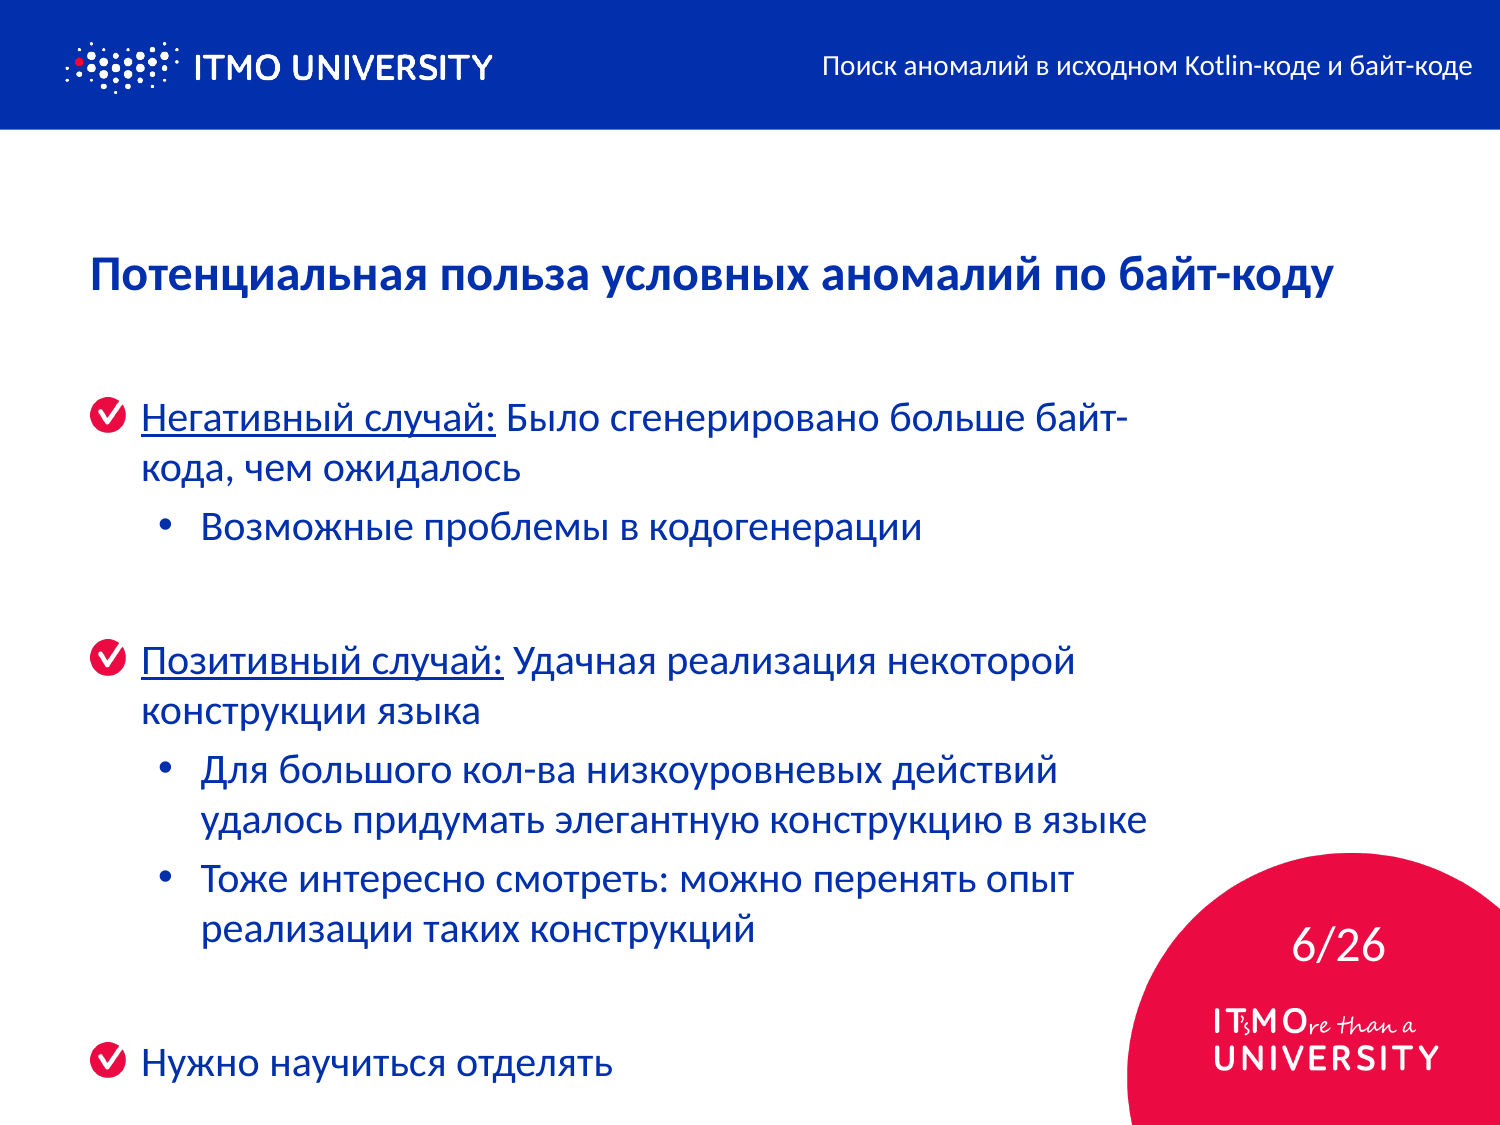

Поиск аномалий в исходном Kotlin-коде и байт-коде
# Потенциальная польза условных аномалий по байт-коду
Негативный случай: Было сгенерировано больше байт-кода, чем ожидалось
Возможные проблемы в кодогенерации

Позитивный случай: Удачная реализация некоторой конструкции языка
Для большого кол-ва низкоуровневых действий удалось придумать элегантную конструкцию в языке
Тоже интересно смотреть: можно перенять опыт реализации таких конструкций

Нужно научиться отделять
6/26